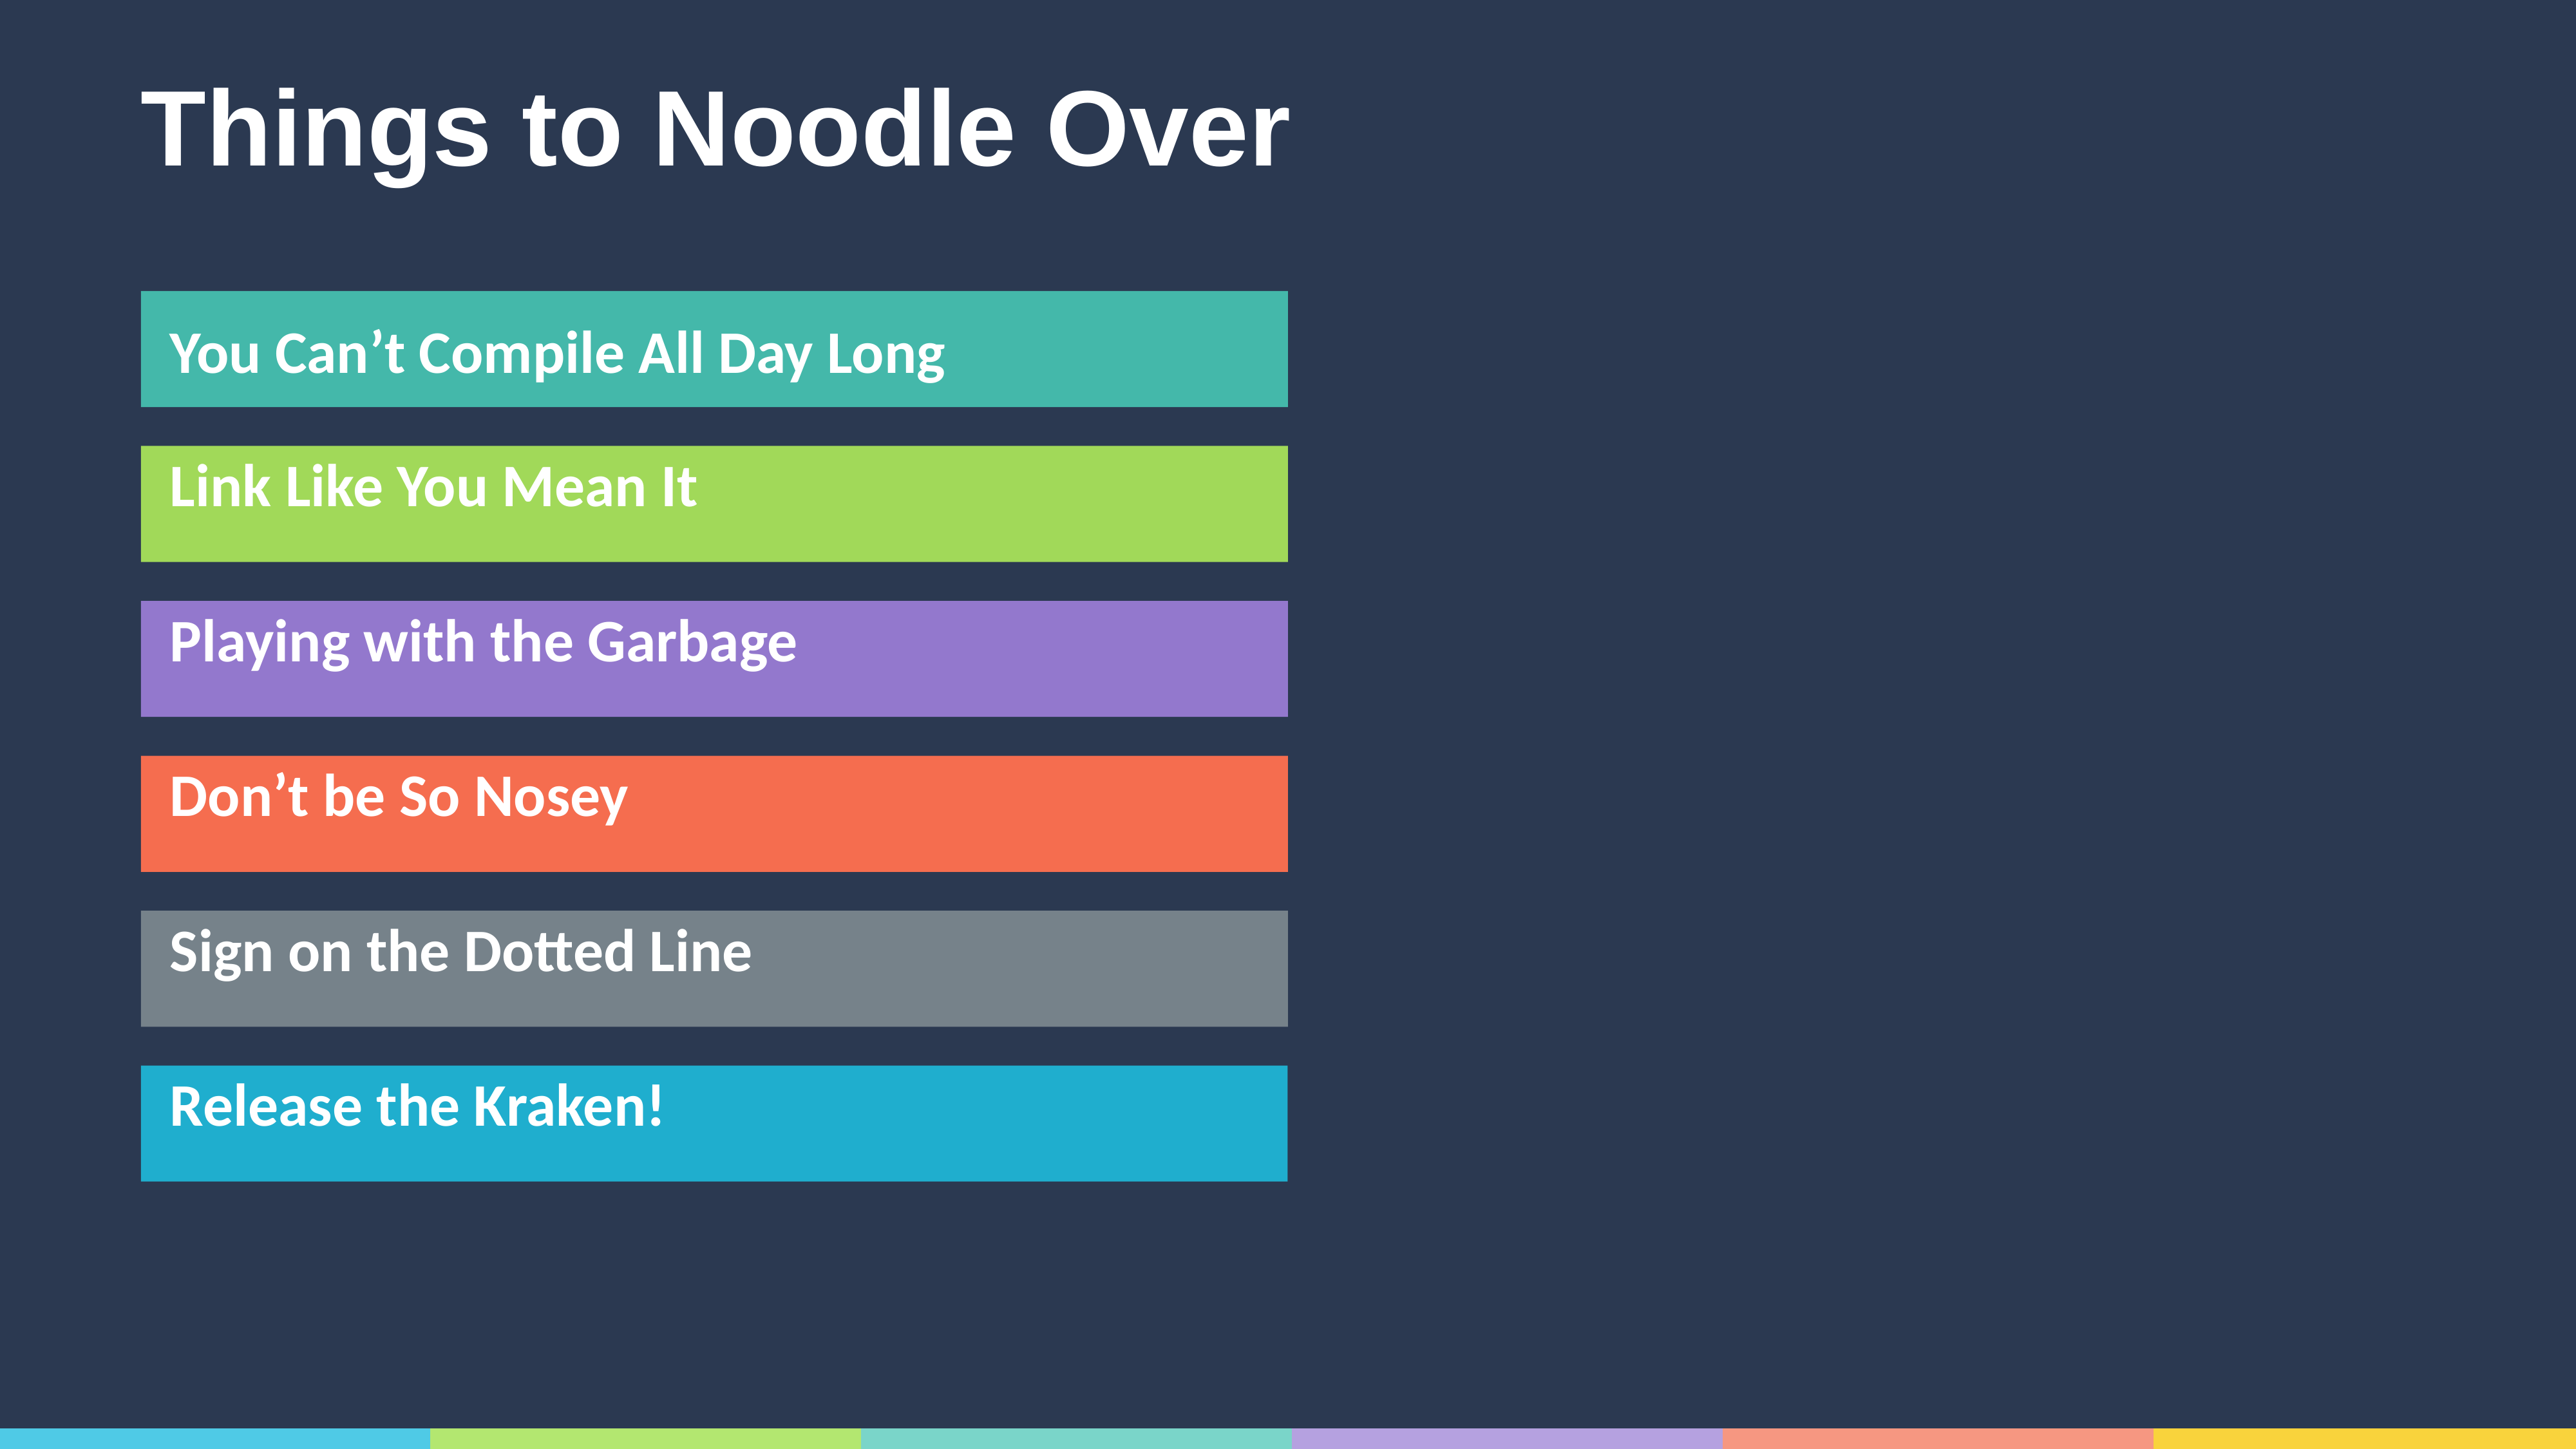

# Things to Noodle Over
You Can’t Compile All Day Long
Link Like You Mean It
Playing with the Garbage
Don’t be So Nosey
Sign on the Dotted Line
Release the Kraken!